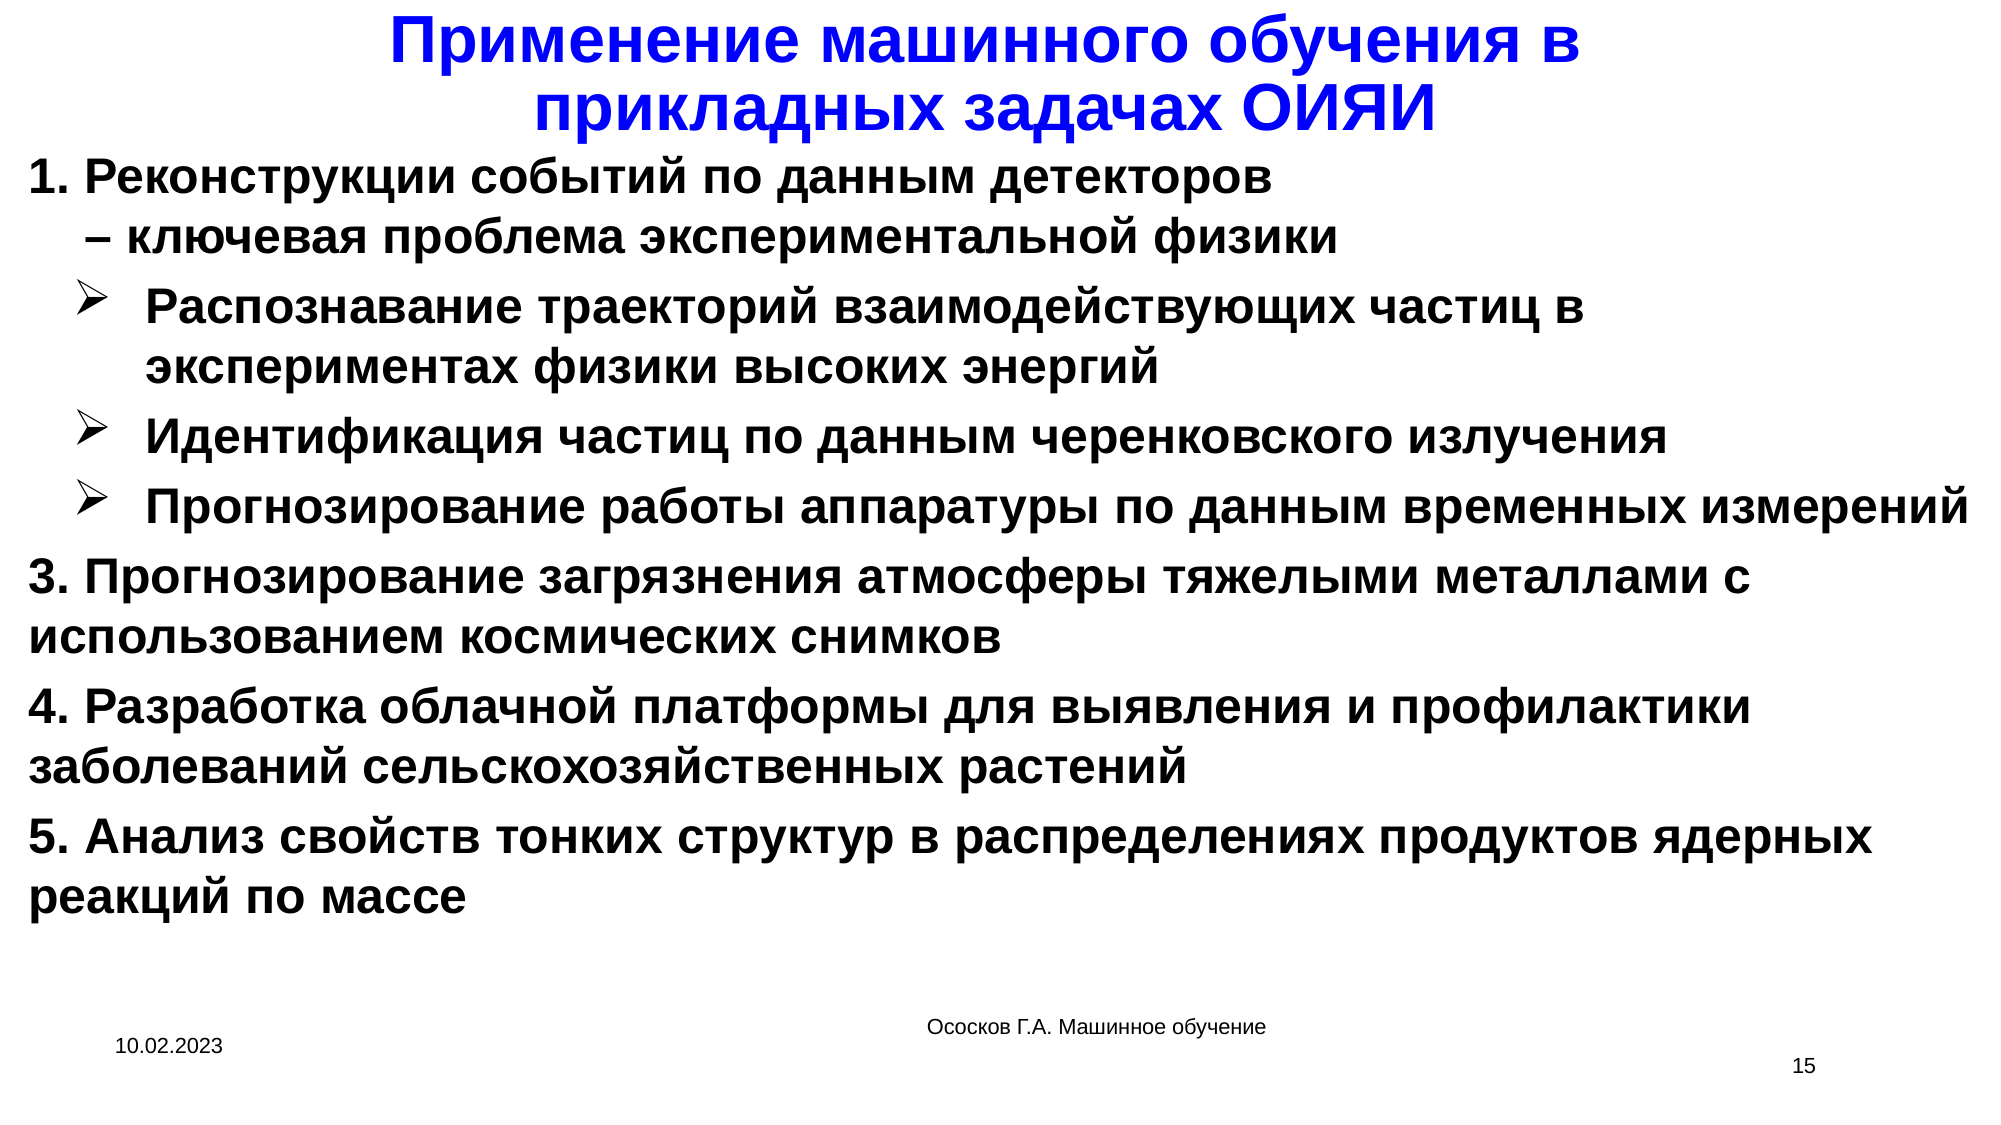

# Применение машинного обучения в прикладных задачах ОИЯИ
Реконструкции событий по данным детекторов
– ключевая проблема экспериментальной физики
Распознавание траекторий взаимодействующих частиц в экспериментах физики высоких энергий
Идентификация частиц по данным черенковского излучения
Прогнозирование работы аппаратуры по данным временных измерений
3. Прогнозирование загрязнения атмосферы тяжелыми металлами с использованием космических снимков
4. Разработка облачной платформы для выявления и профилактики заболеваний сельскохозяйственных растений
5. Анализ свойств тонких структур в распределениях продуктов ядерных реакций по массе
Ососков Г.А. Машинное обучение
10.02.2023
15